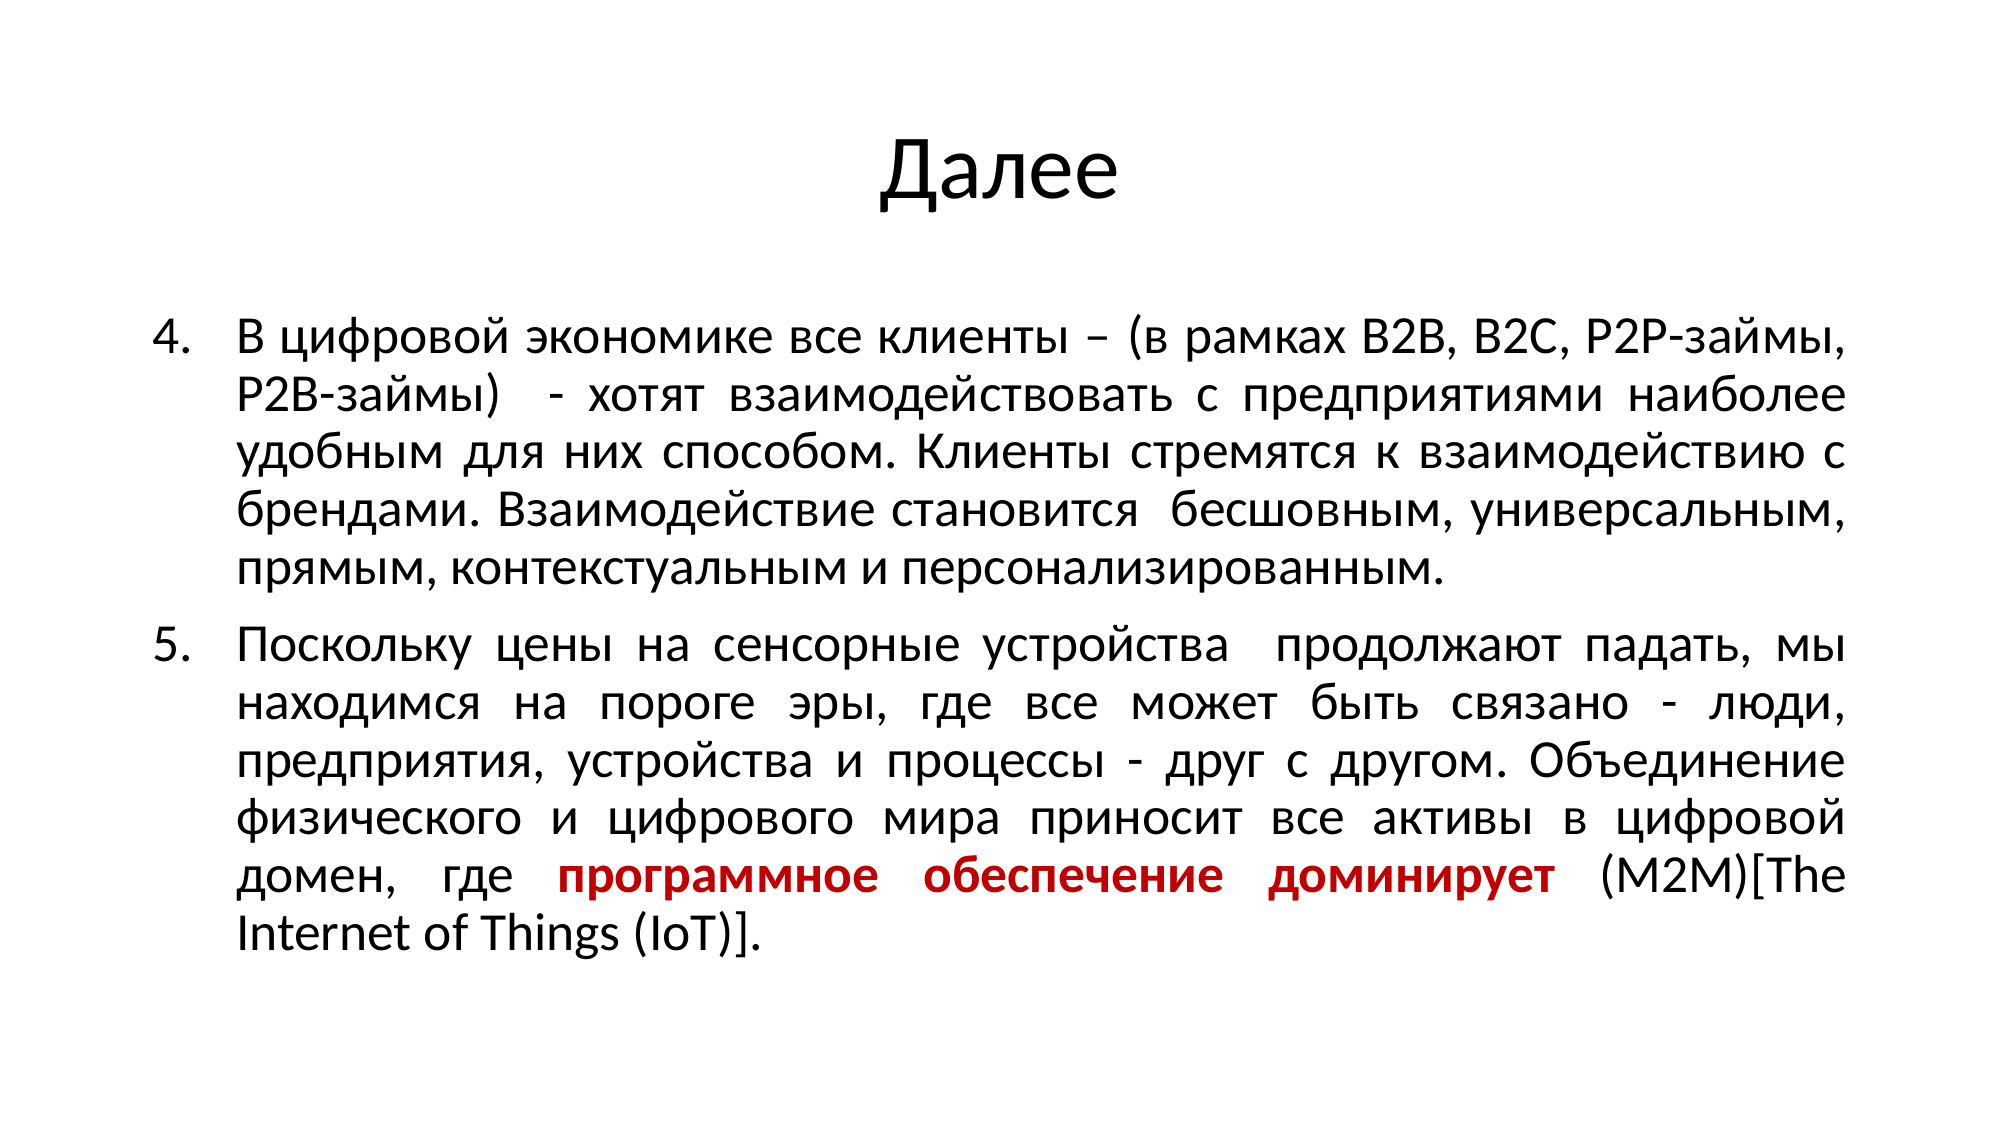

# Далее
В цифровой экономике все клиенты – (в рамках B2B, B2C, Р2Р-займы, Р2В-займы)  - хотят взаимодействовать с предприятиями наиболее удобным для них способом. Клиенты стремятся к взаимодействию с брендами. Взаимодействие становится  бесшовным, универсальным, прямым, контекстуальным и персонализированным.
Поскольку цены на сенсорные устройства  продолжают падать, мы находимся на пороге эры, где все может быть связано - люди, предприятия, устройства и процессы - друг с другом. Объединение физического и цифрового мира приносит все активы в цифровой домен, где программное обеспечение доминирует (М2М)[The Internet of Things (IoT)].